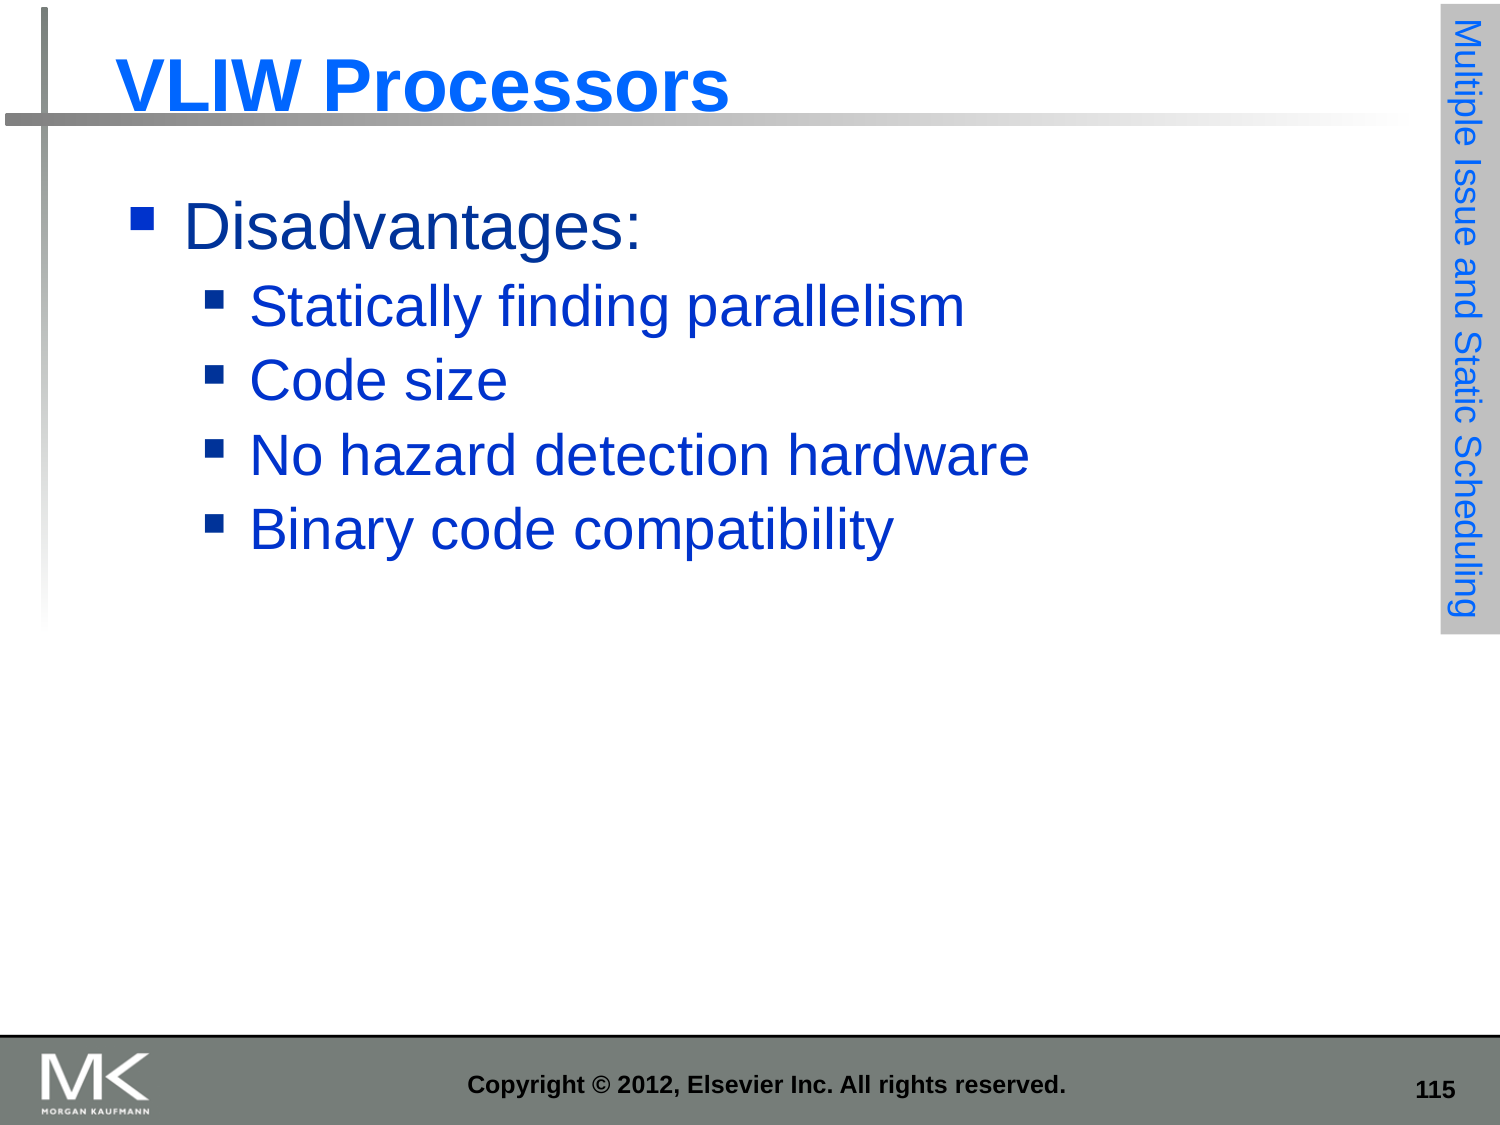

# VLIW Processors
Disadvantages:
Statically finding parallelism
Code size
No hazard detection hardware
Binary code compatibility

Multiple Issue and Static Scheduling
Copyright © 2012, Elsevier Inc. All rights reserved.